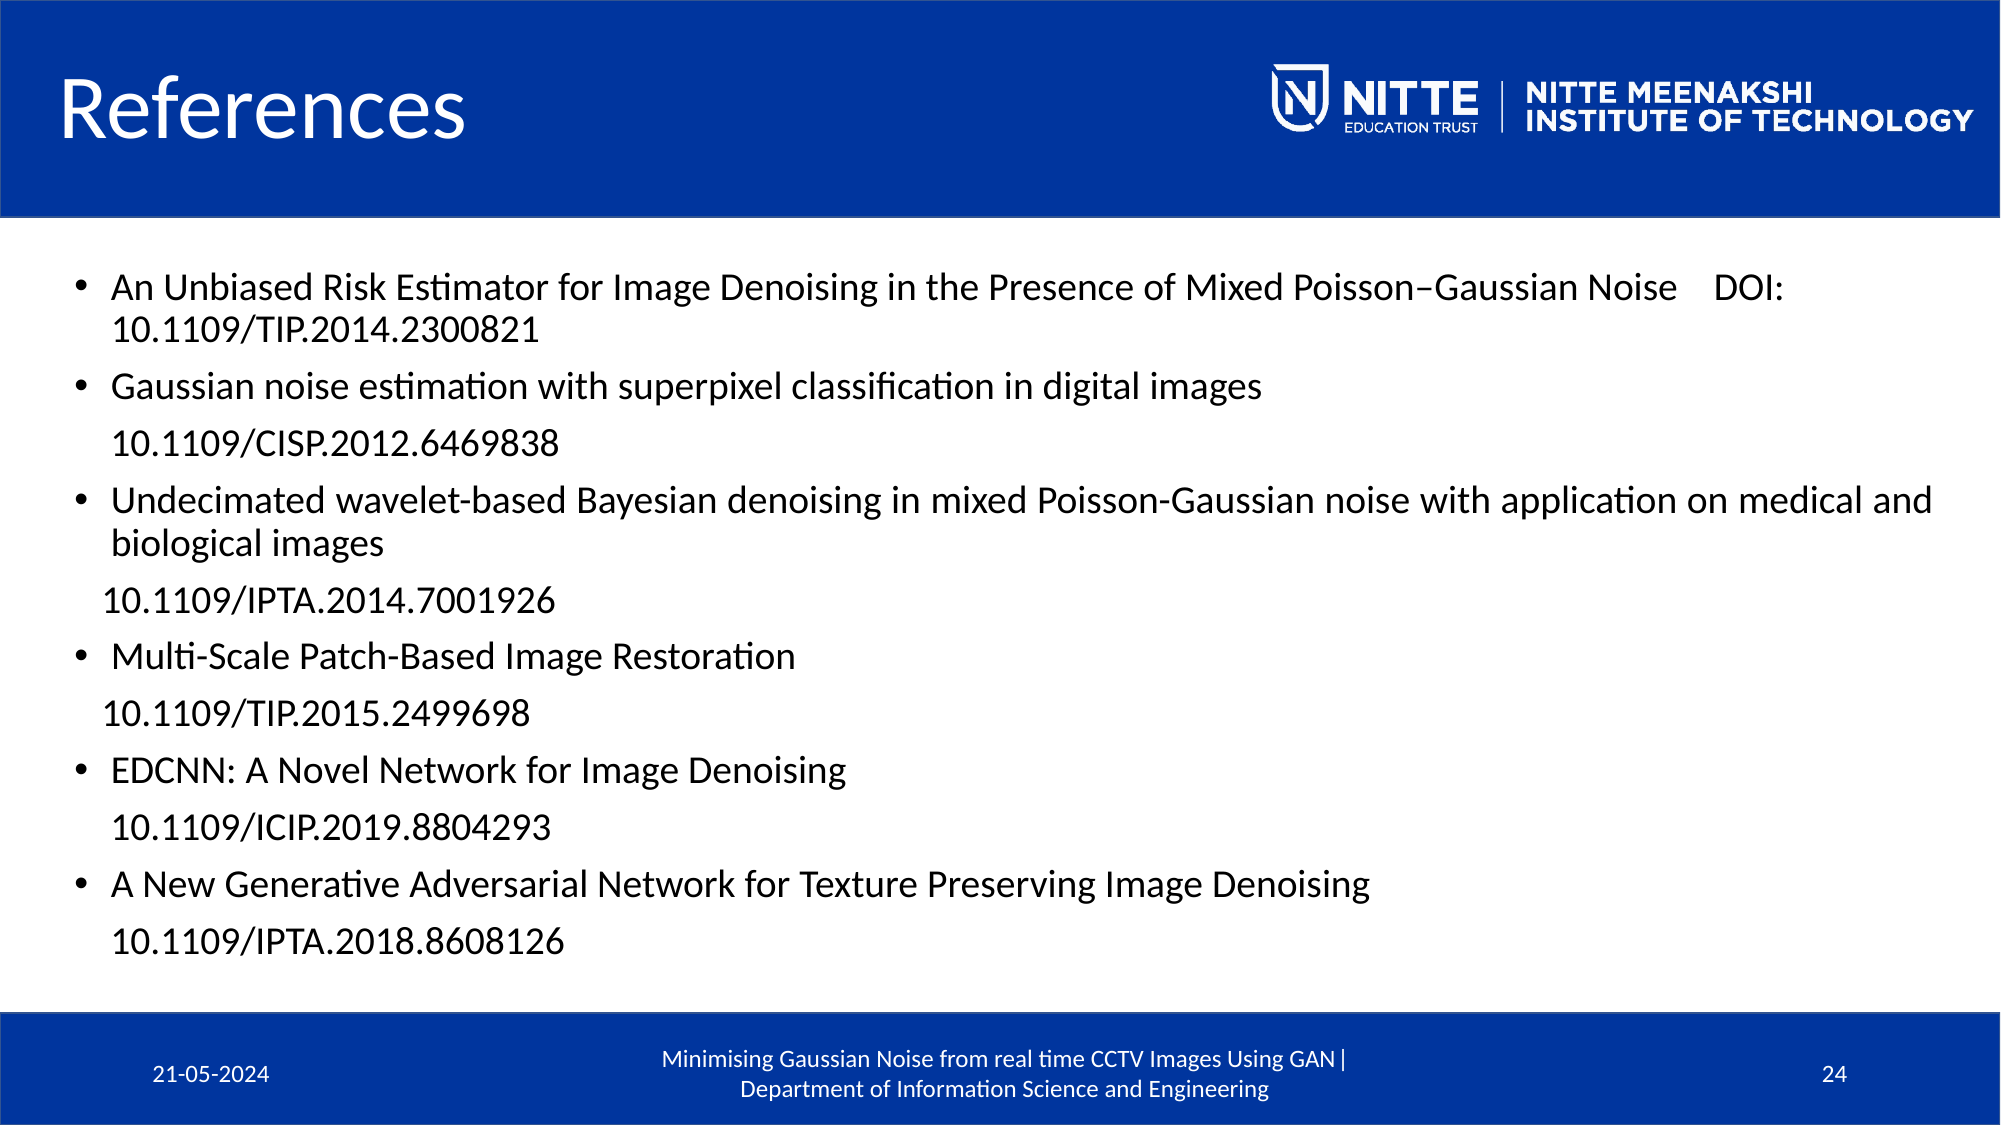

# References
An Unbiased Risk Estimator for Image Denoising in the Presence of Mixed Poisson–Gaussian Noise    DOI: 10.1109/TIP.2014.2300821
Gaussian noise estimation with superpixel classification in digital images
    10.1109/CISP.2012.6469838
Undecimated wavelet-based Bayesian denoising in mixed Poisson-Gaussian noise with application on medical and biological images
   10.1109/IPTA.2014.7001926
Multi-Scale Patch-Based Image Restoration
   10.1109/TIP.2015.2499698
EDCNN: A Novel Network for Image Denoising
    10.1109/ICIP.2019.8804293
A New Generative Adversarial Network for Texture Preserving Image Denoising
    10.1109/IPTA.2018.8608126

Minimising Gaussian Noise from real time CCTV Images Using GAN| Department of Information Science and Engineering
21-05-2024
24